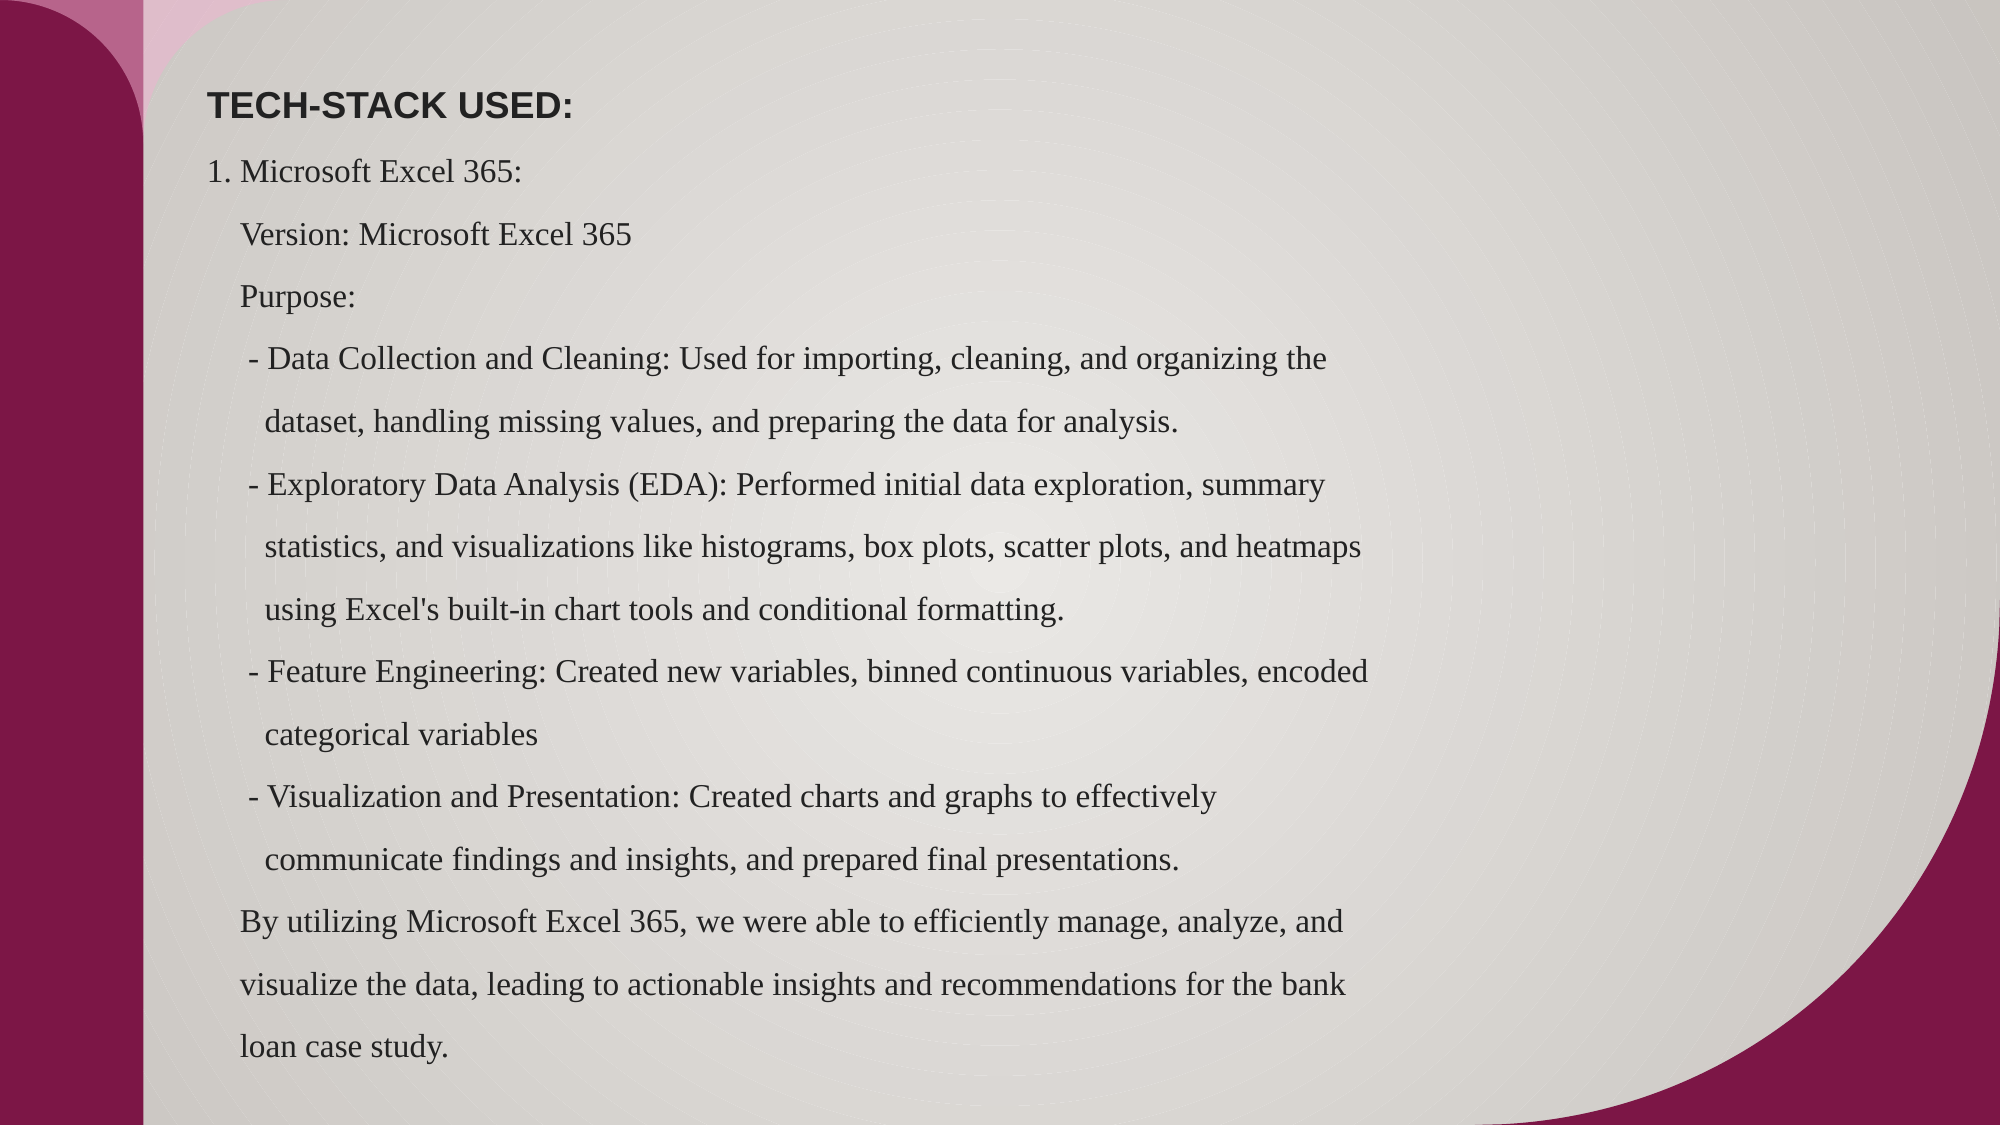

TECH-STACK USED:
1. Microsoft Excel 365:
    Version: Microsoft Excel 365
    Purpose:
     - Data Collection and Cleaning: Used for importing, cleaning, and organizing the
       dataset, handling missing values, and preparing the data for analysis.
     - Exploratory Data Analysis (EDA): Performed initial data exploration, summary
       statistics, and visualizations like histograms, box plots, scatter plots, and heatmaps
       using Excel's built-in chart tools and conditional formatting.
     - Feature Engineering: Created new variables, binned continuous variables, encoded
       categorical variables
     - Visualization and Presentation: Created charts and graphs to effectively
       communicate findings and insights, and prepared final presentations.
    By utilizing Microsoft Excel 365, we were able to efficiently manage, analyze, and
    visualize the data, leading to actionable insights and recommendations for the bank
    loan case study.